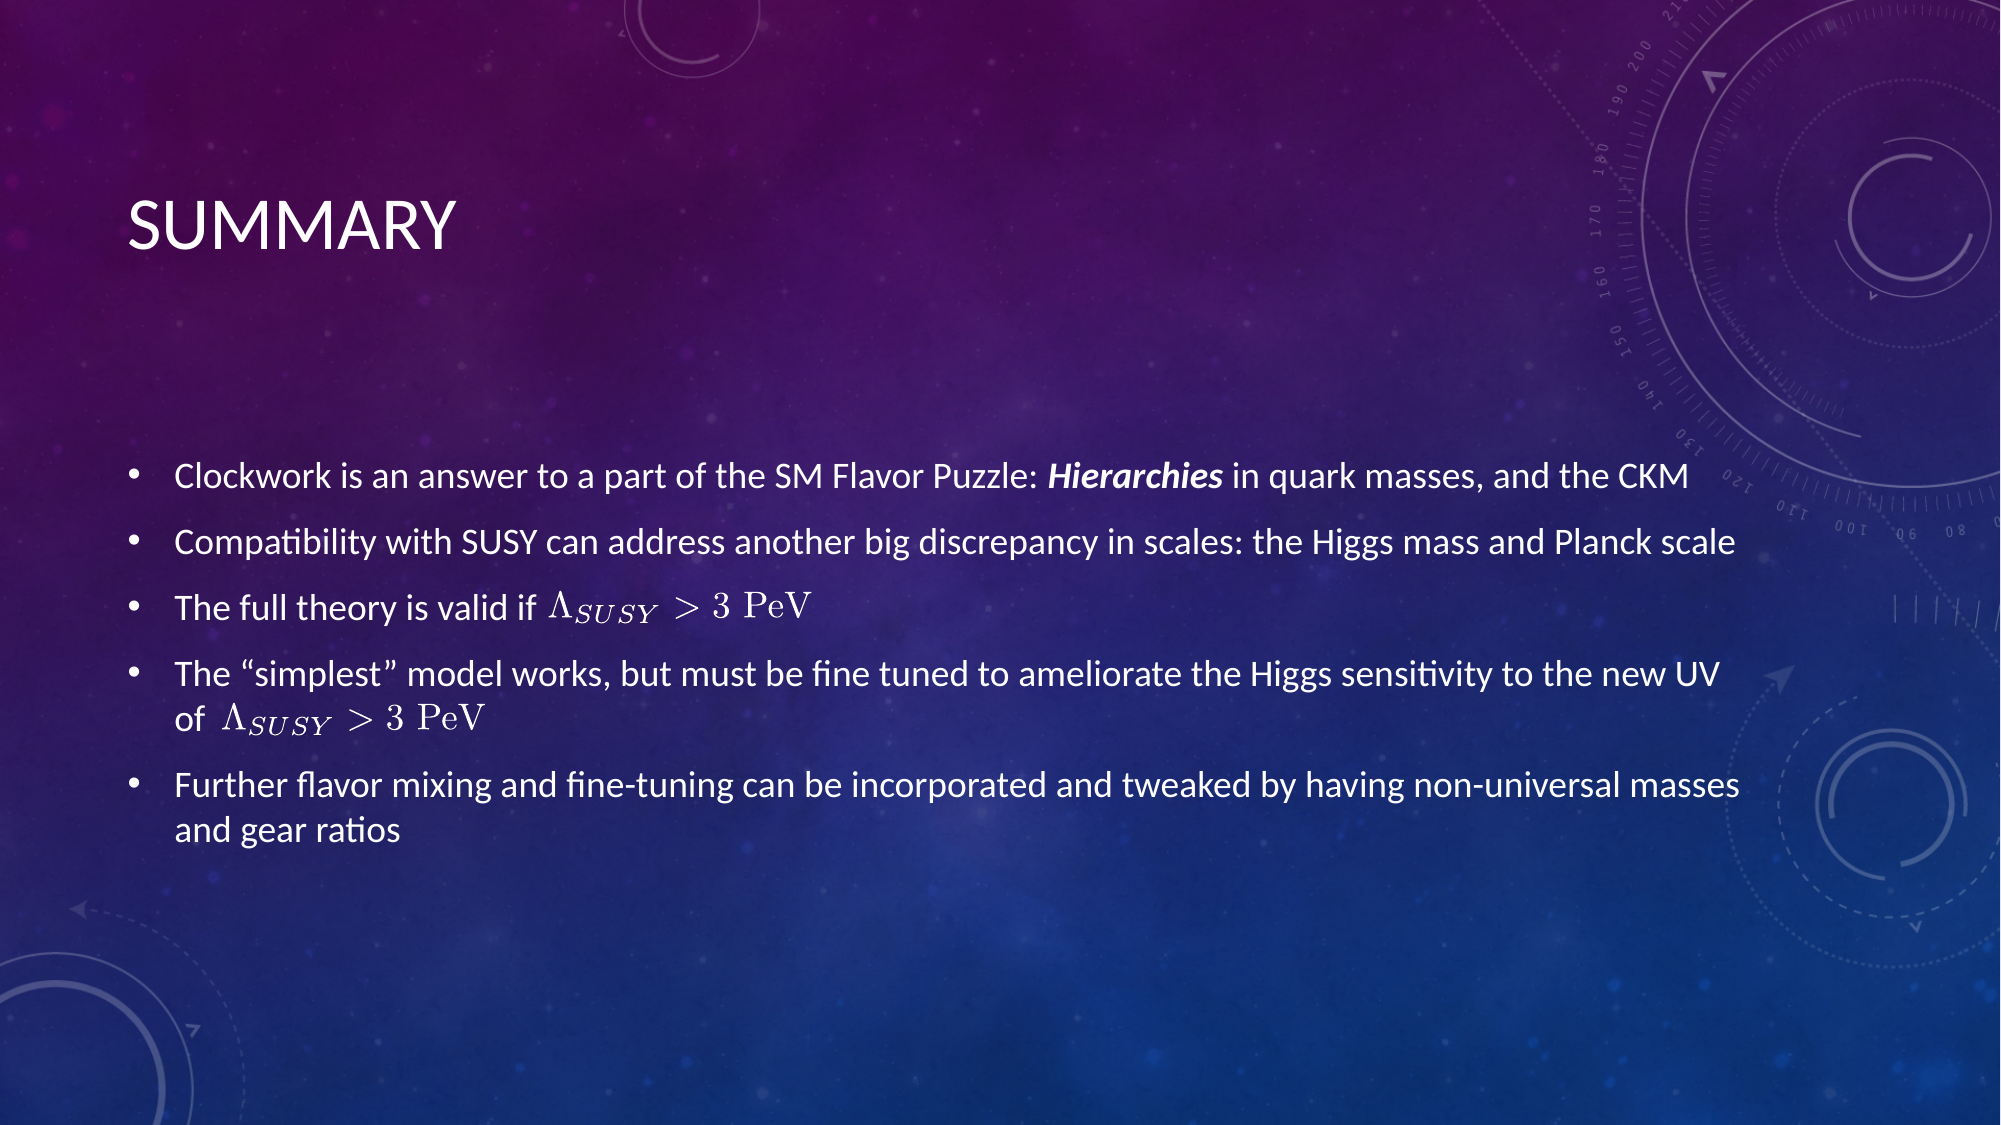

# Summary
Clockwork is an answer to a part of the SM Flavor Puzzle: Hierarchies in quark masses, and the CKM
Compatibility with SUSY can address another big discrepancy in scales: the Higgs mass and Planck scale
The full theory is valid if
The “simplest” model works, but must be fine tuned to ameliorate the Higgs sensitivity to the new UV of
Further flavor mixing and fine-tuning can be incorporated and tweaked by having non-universal masses and gear ratios